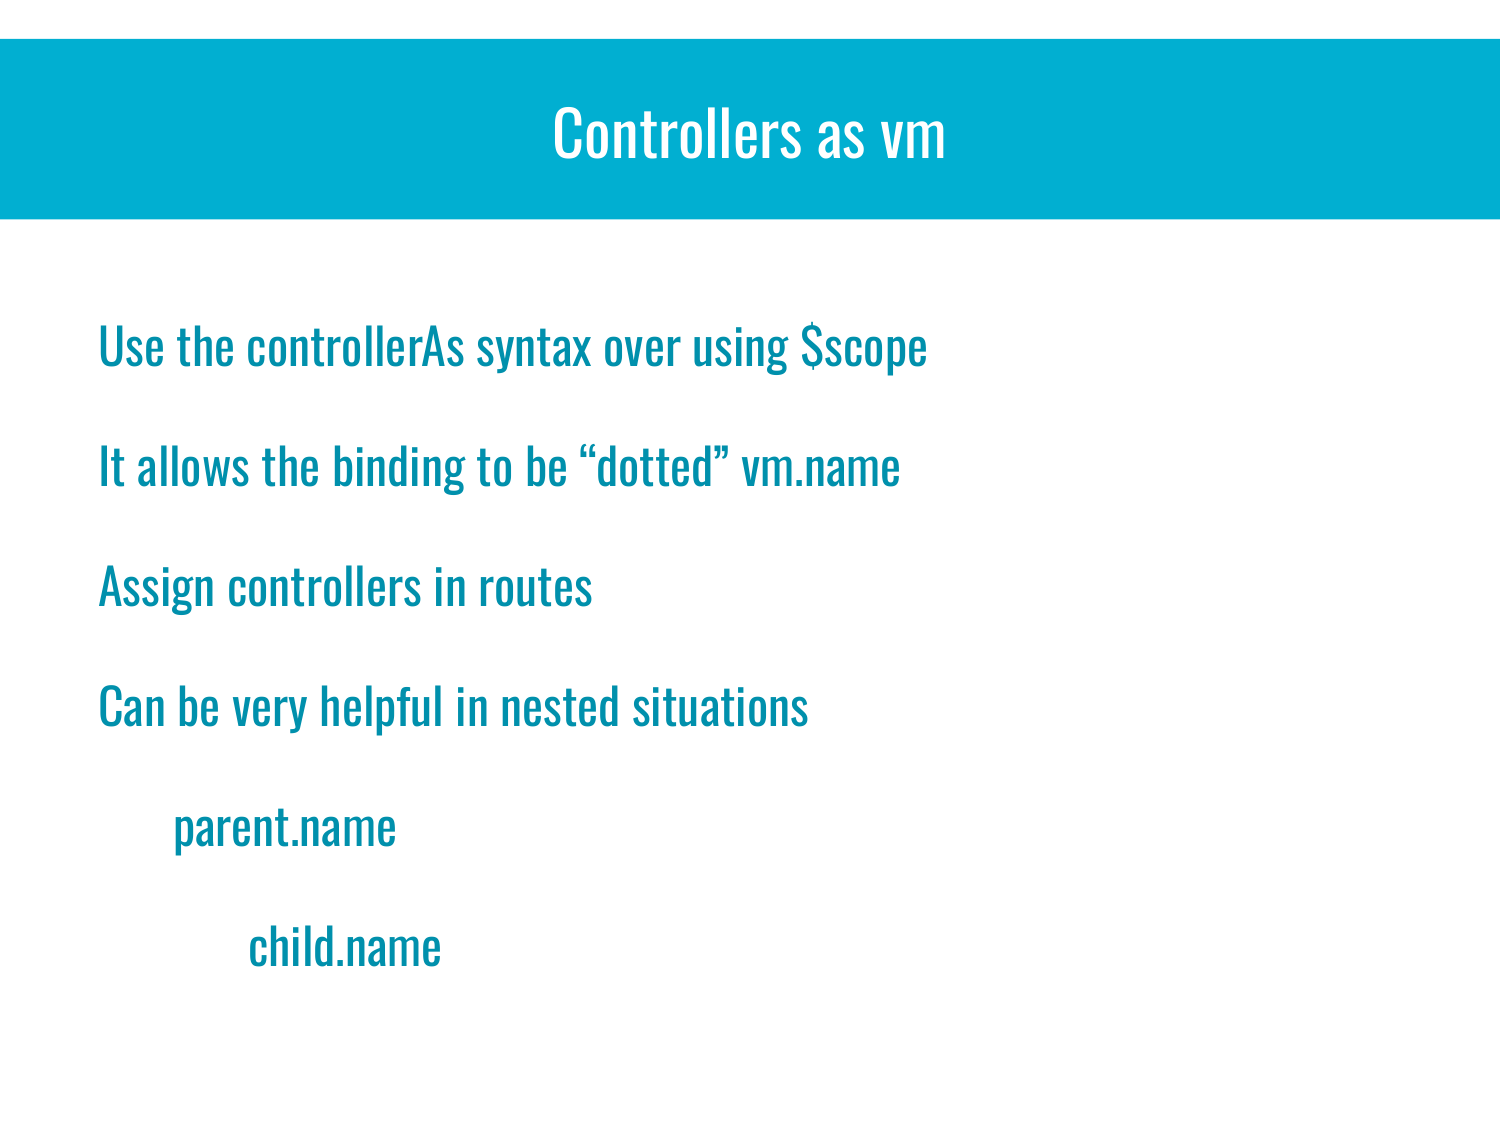

Controllers as vm

Use the controllerAs syntax over using $scope
It allows the binding to be “dotted” vm.name
Assign controllers in routes
Can be very helpful in nested situations
parent.name
child.name